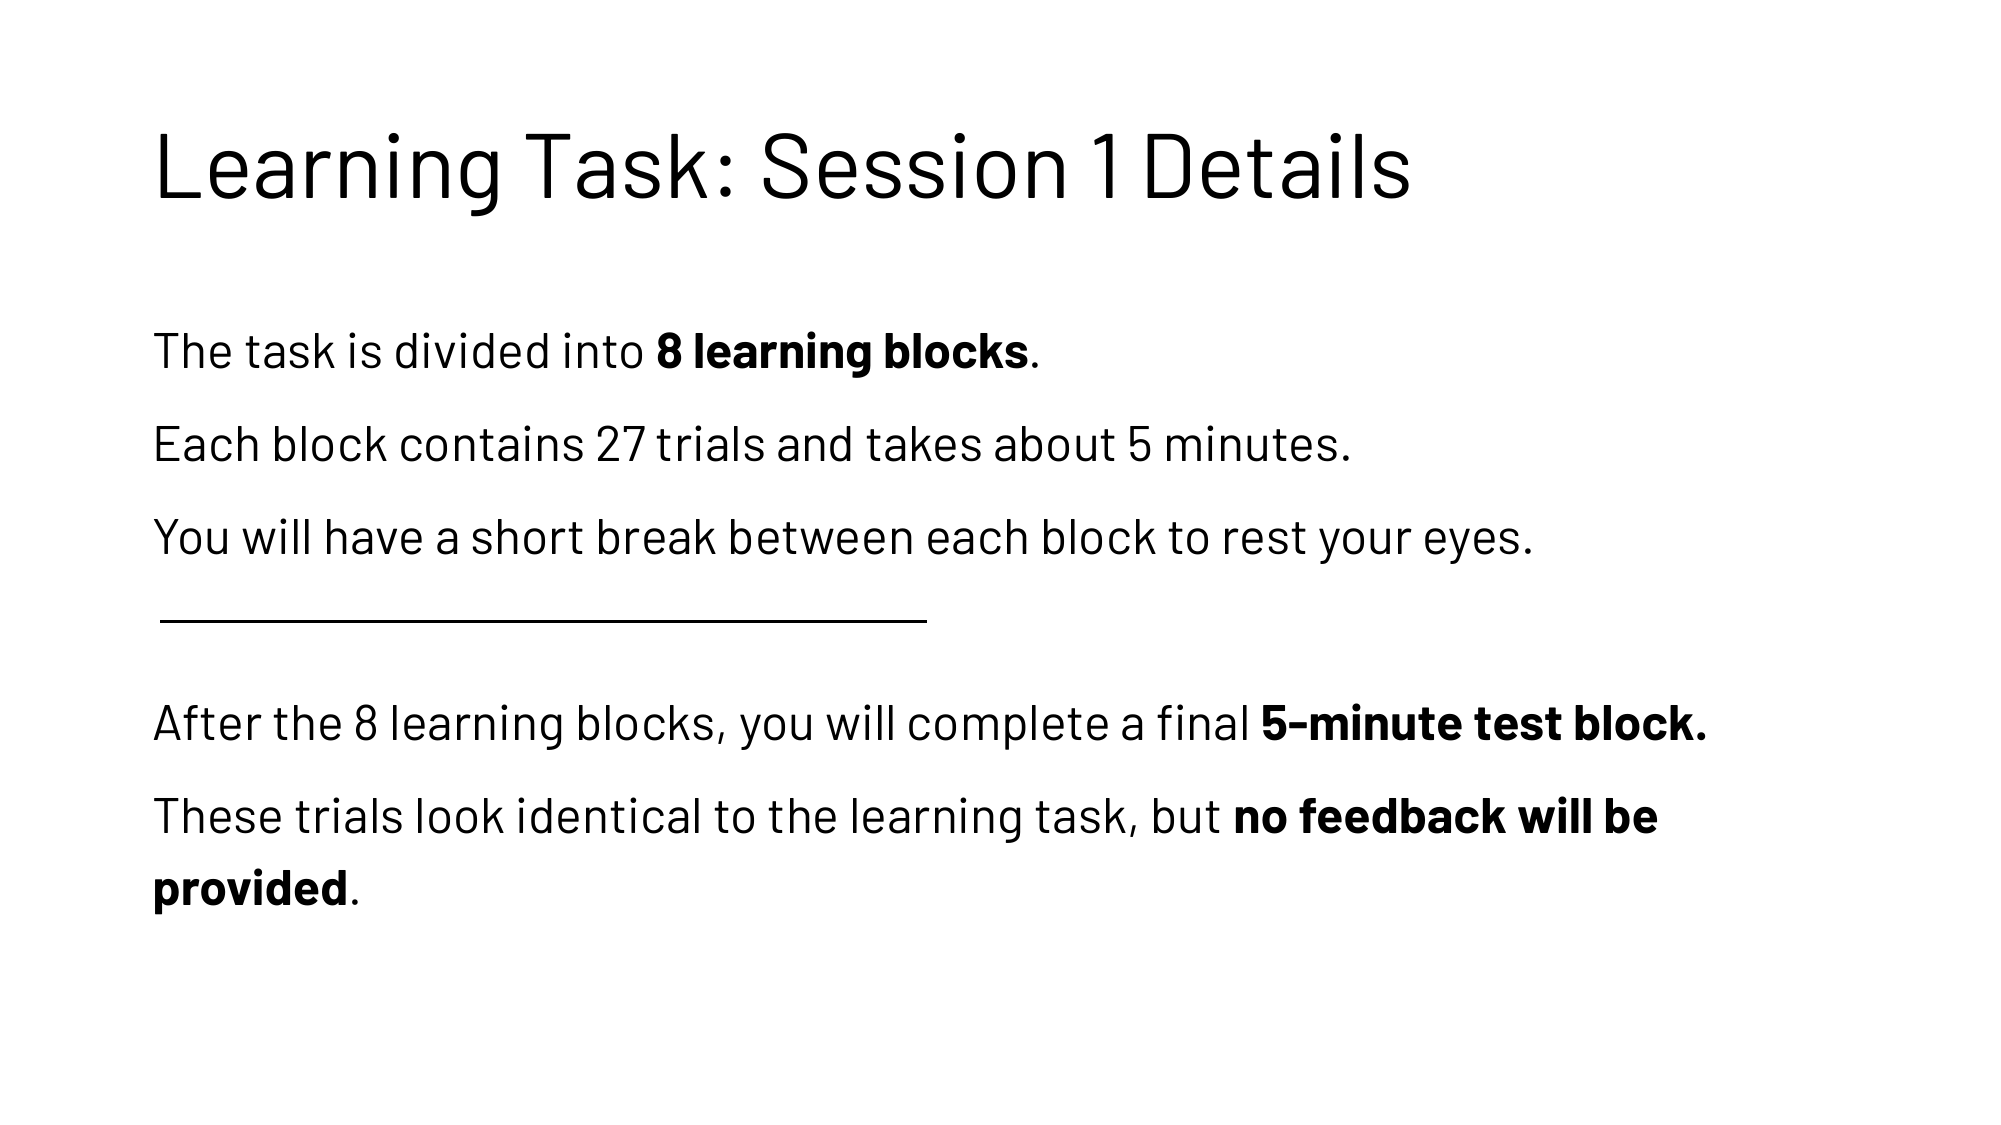

# Learning Task: Session 1 Details
The task is divided into 8 learning blocks.
Each block contains 27 trials and takes about 5 minutes.
You will have a short break between each block to rest your eyes.

After the 8 learning blocks, you will complete a final 5-minute test block.
These trials look identical to the learning task, but no feedback will be provided.